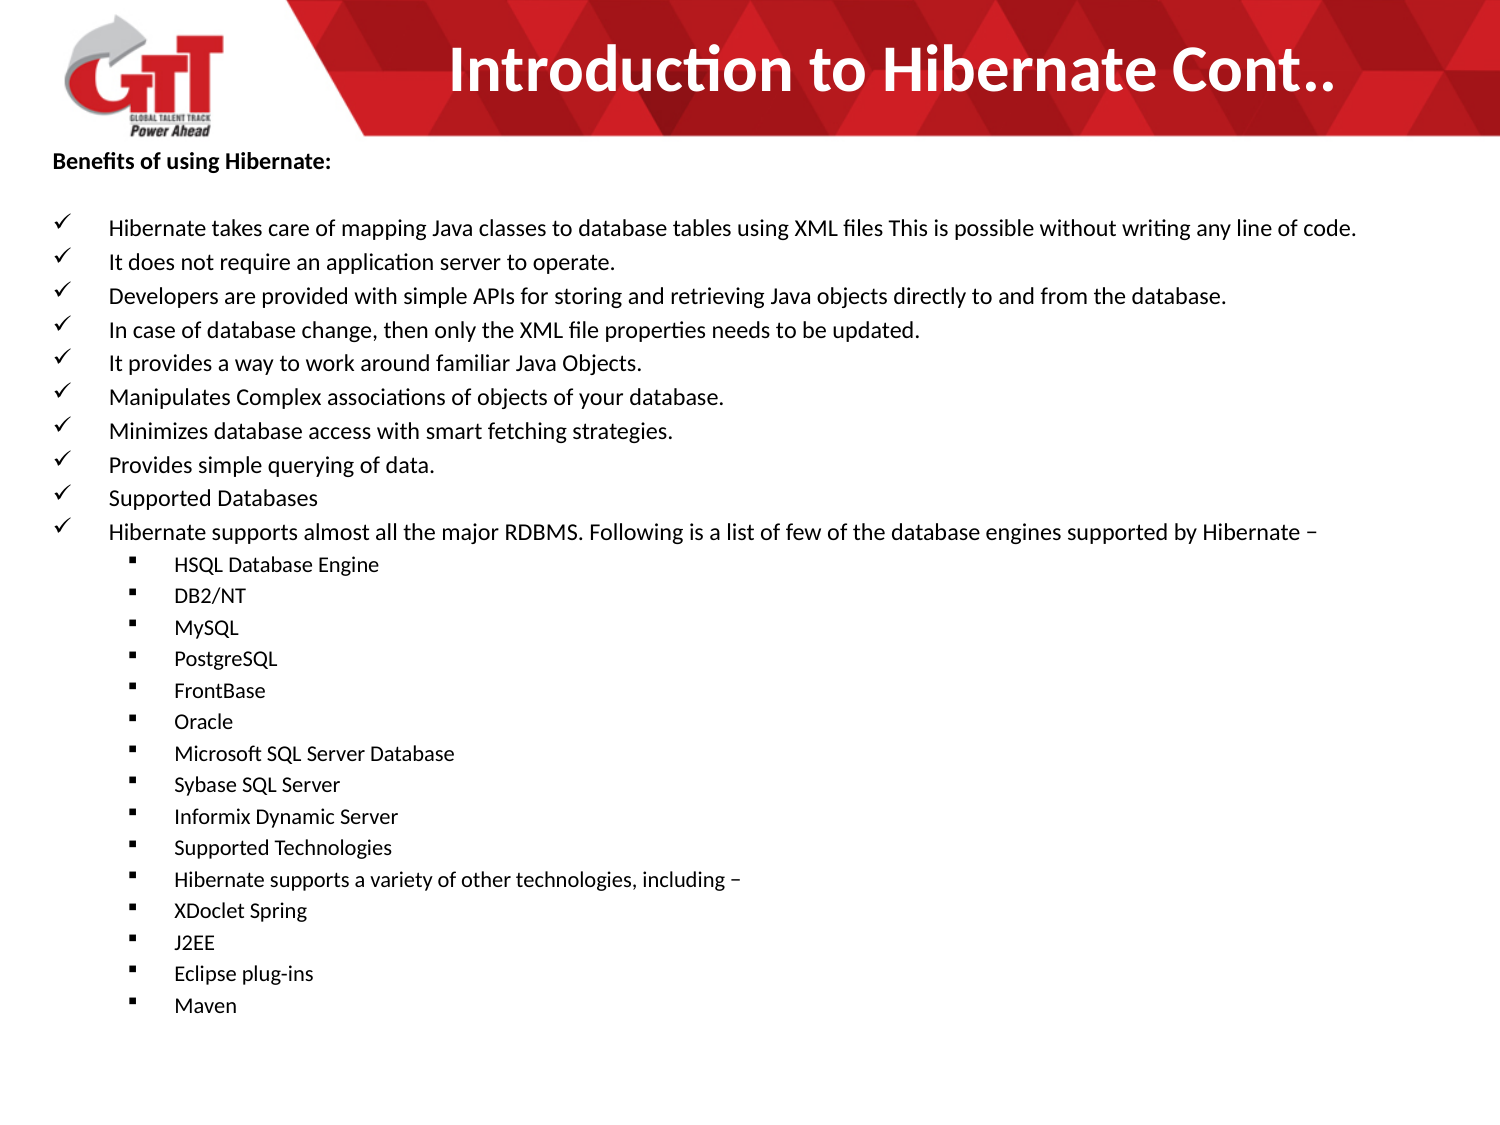

# Introduction to Hibernate Cont..
Benefits of using Hibernate:

Hibernate takes care of mapping Java classes to database tables using XML files This is possible without writing any line of code.
It does not require an application server to operate.
Developers are provided with simple APIs for storing and retrieving Java objects directly to and from the database.
In case of database change, then only the XML file properties needs to be updated.
It provides a way to work around familiar Java Objects.
Manipulates Complex associations of objects of your database.
Minimizes database access with smart fetching strategies.
Provides simple querying of data.
Supported Databases
Hibernate supports almost all the major RDBMS. Following is a list of few of the database engines supported by Hibernate −
HSQL Database Engine
DB2/NT
MySQL
PostgreSQL
FrontBase
Oracle
Microsoft SQL Server Database
Sybase SQL Server
Informix Dynamic Server
Supported Technologies
Hibernate supports a variety of other technologies, including −
XDoclet Spring
J2EE
Eclipse plug-ins
Maven